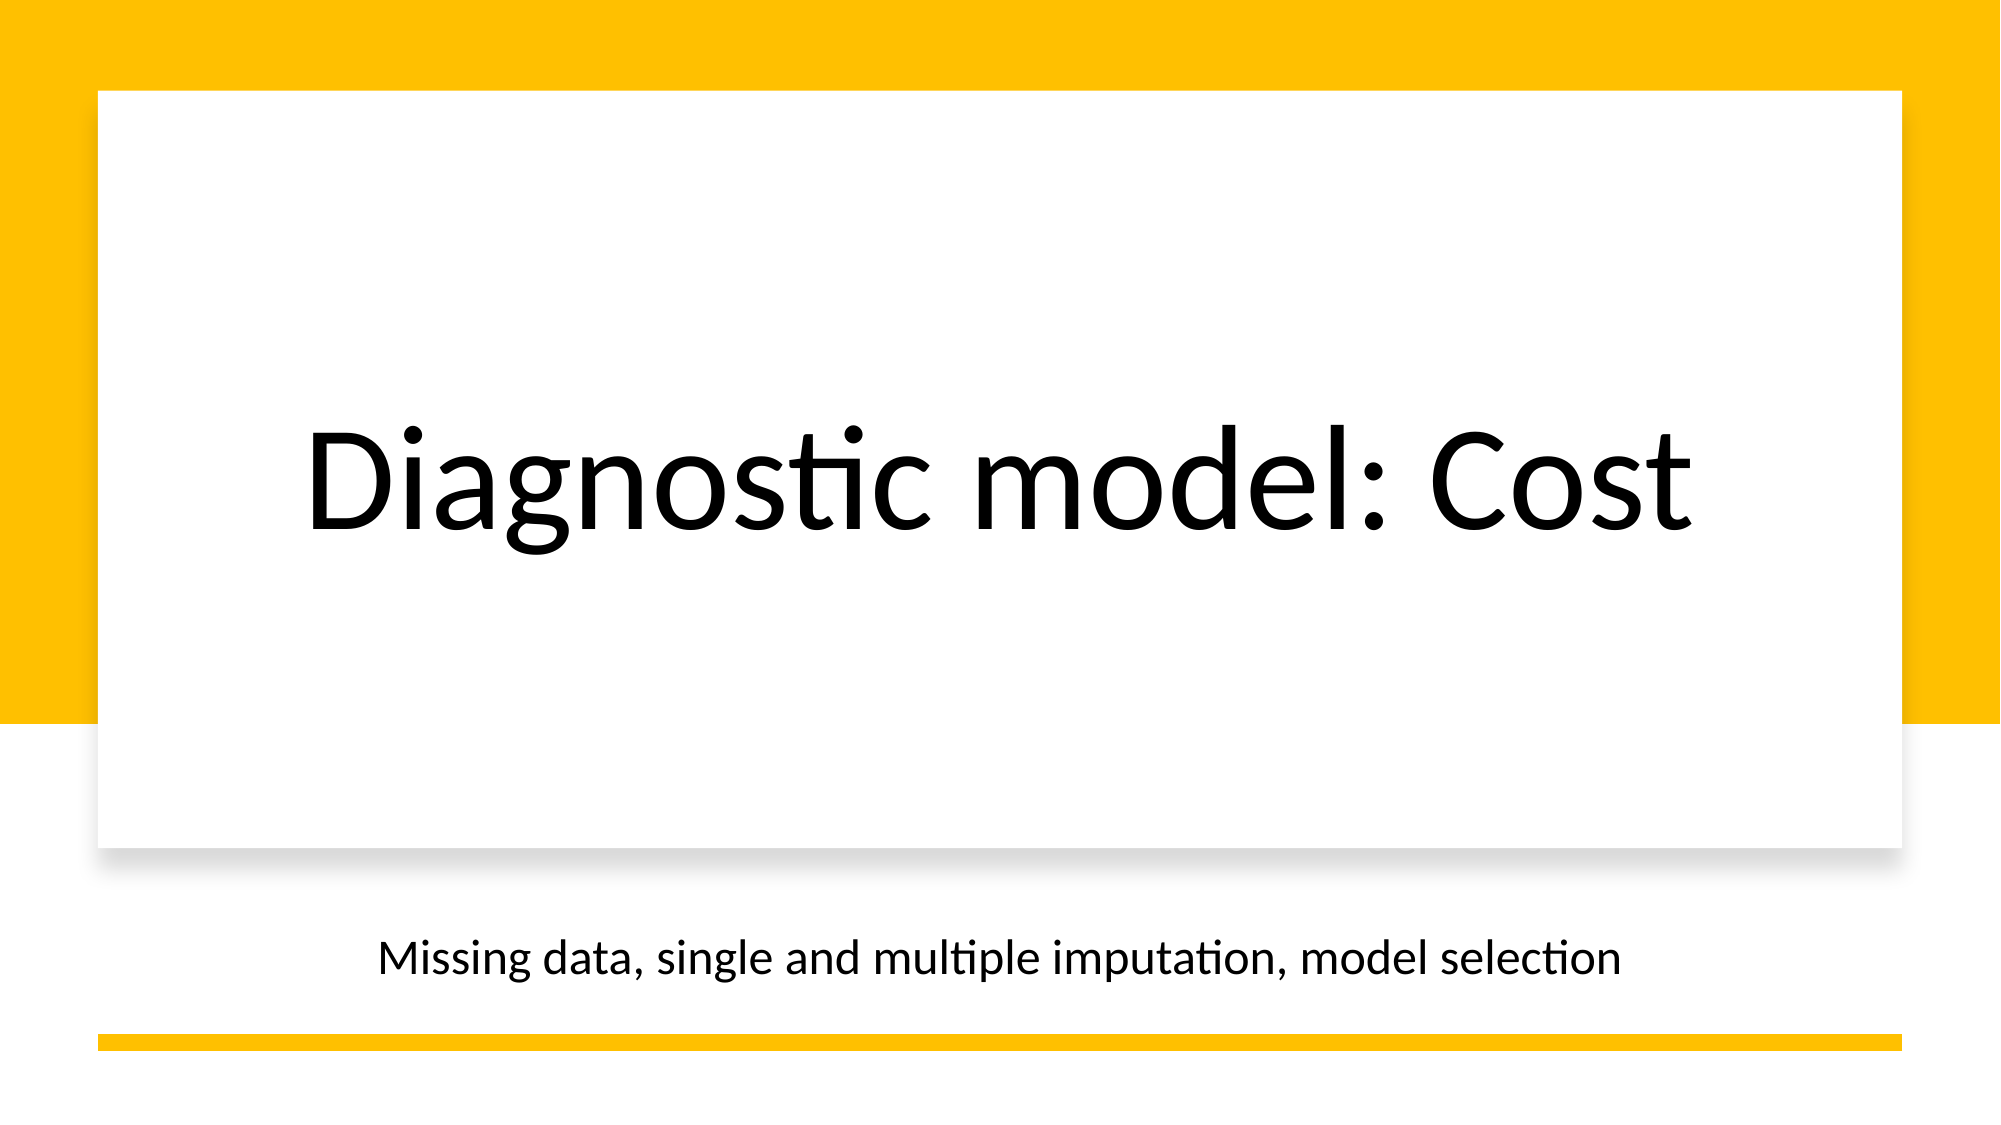

# Diagnostic model: Cost
Missing data, single and multiple imputation, model selection
144